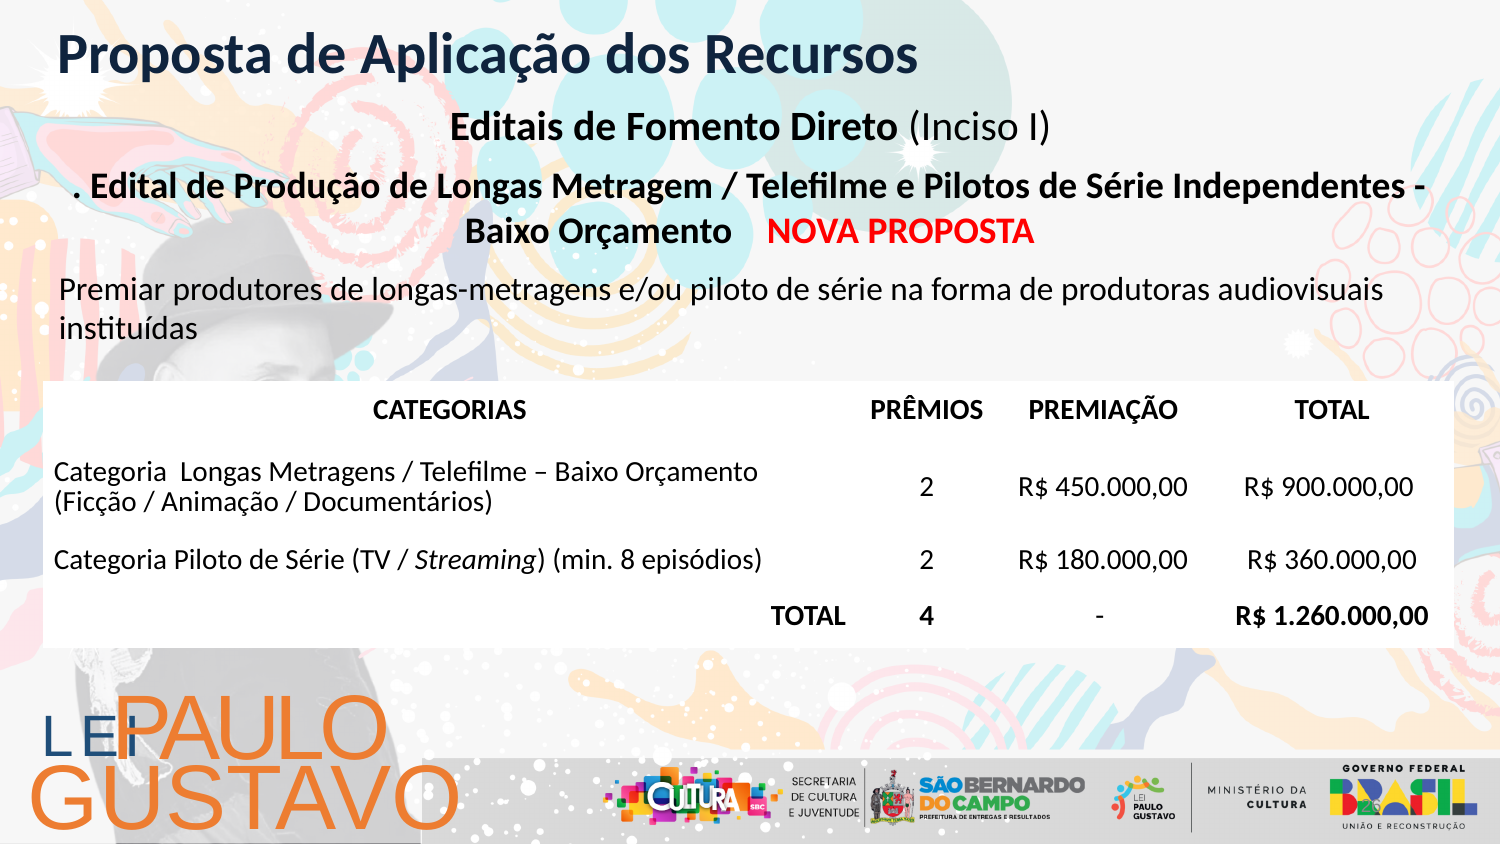

Proposta de Aplicação dos Recursos
Editais de Fomento Direto (Inciso I)
. Edital de Produção de Longas Metragem / Telefilme e Pilotos de Série Independentes - Baixo Orçamento    NOVA PROPOSTA
Premiar produtores de longas-metragens e/ou piloto de série na forma de produtoras audiovisuais instituídas
| CATEGORIAS | PRÊMIOS | PREMIAÇÃO | TOTAL |
| --- | --- | --- | --- |
| Categoria Longas Metragens / Telefilme – Baixo Orçamento (Ficção / Animação / Documentários) | 2 | R$ 450.000,00 | R$ 900.000,00 |
| Categoria Piloto de Série (TV / Streaming) (min. 8 episódios) | 2 | R$ 180.000,00 | R$ 360.000,00 |
| TOTAL | 4 | - | R$ 1.260.000,00 |
PAULO
LEI
GUSTAVO
26